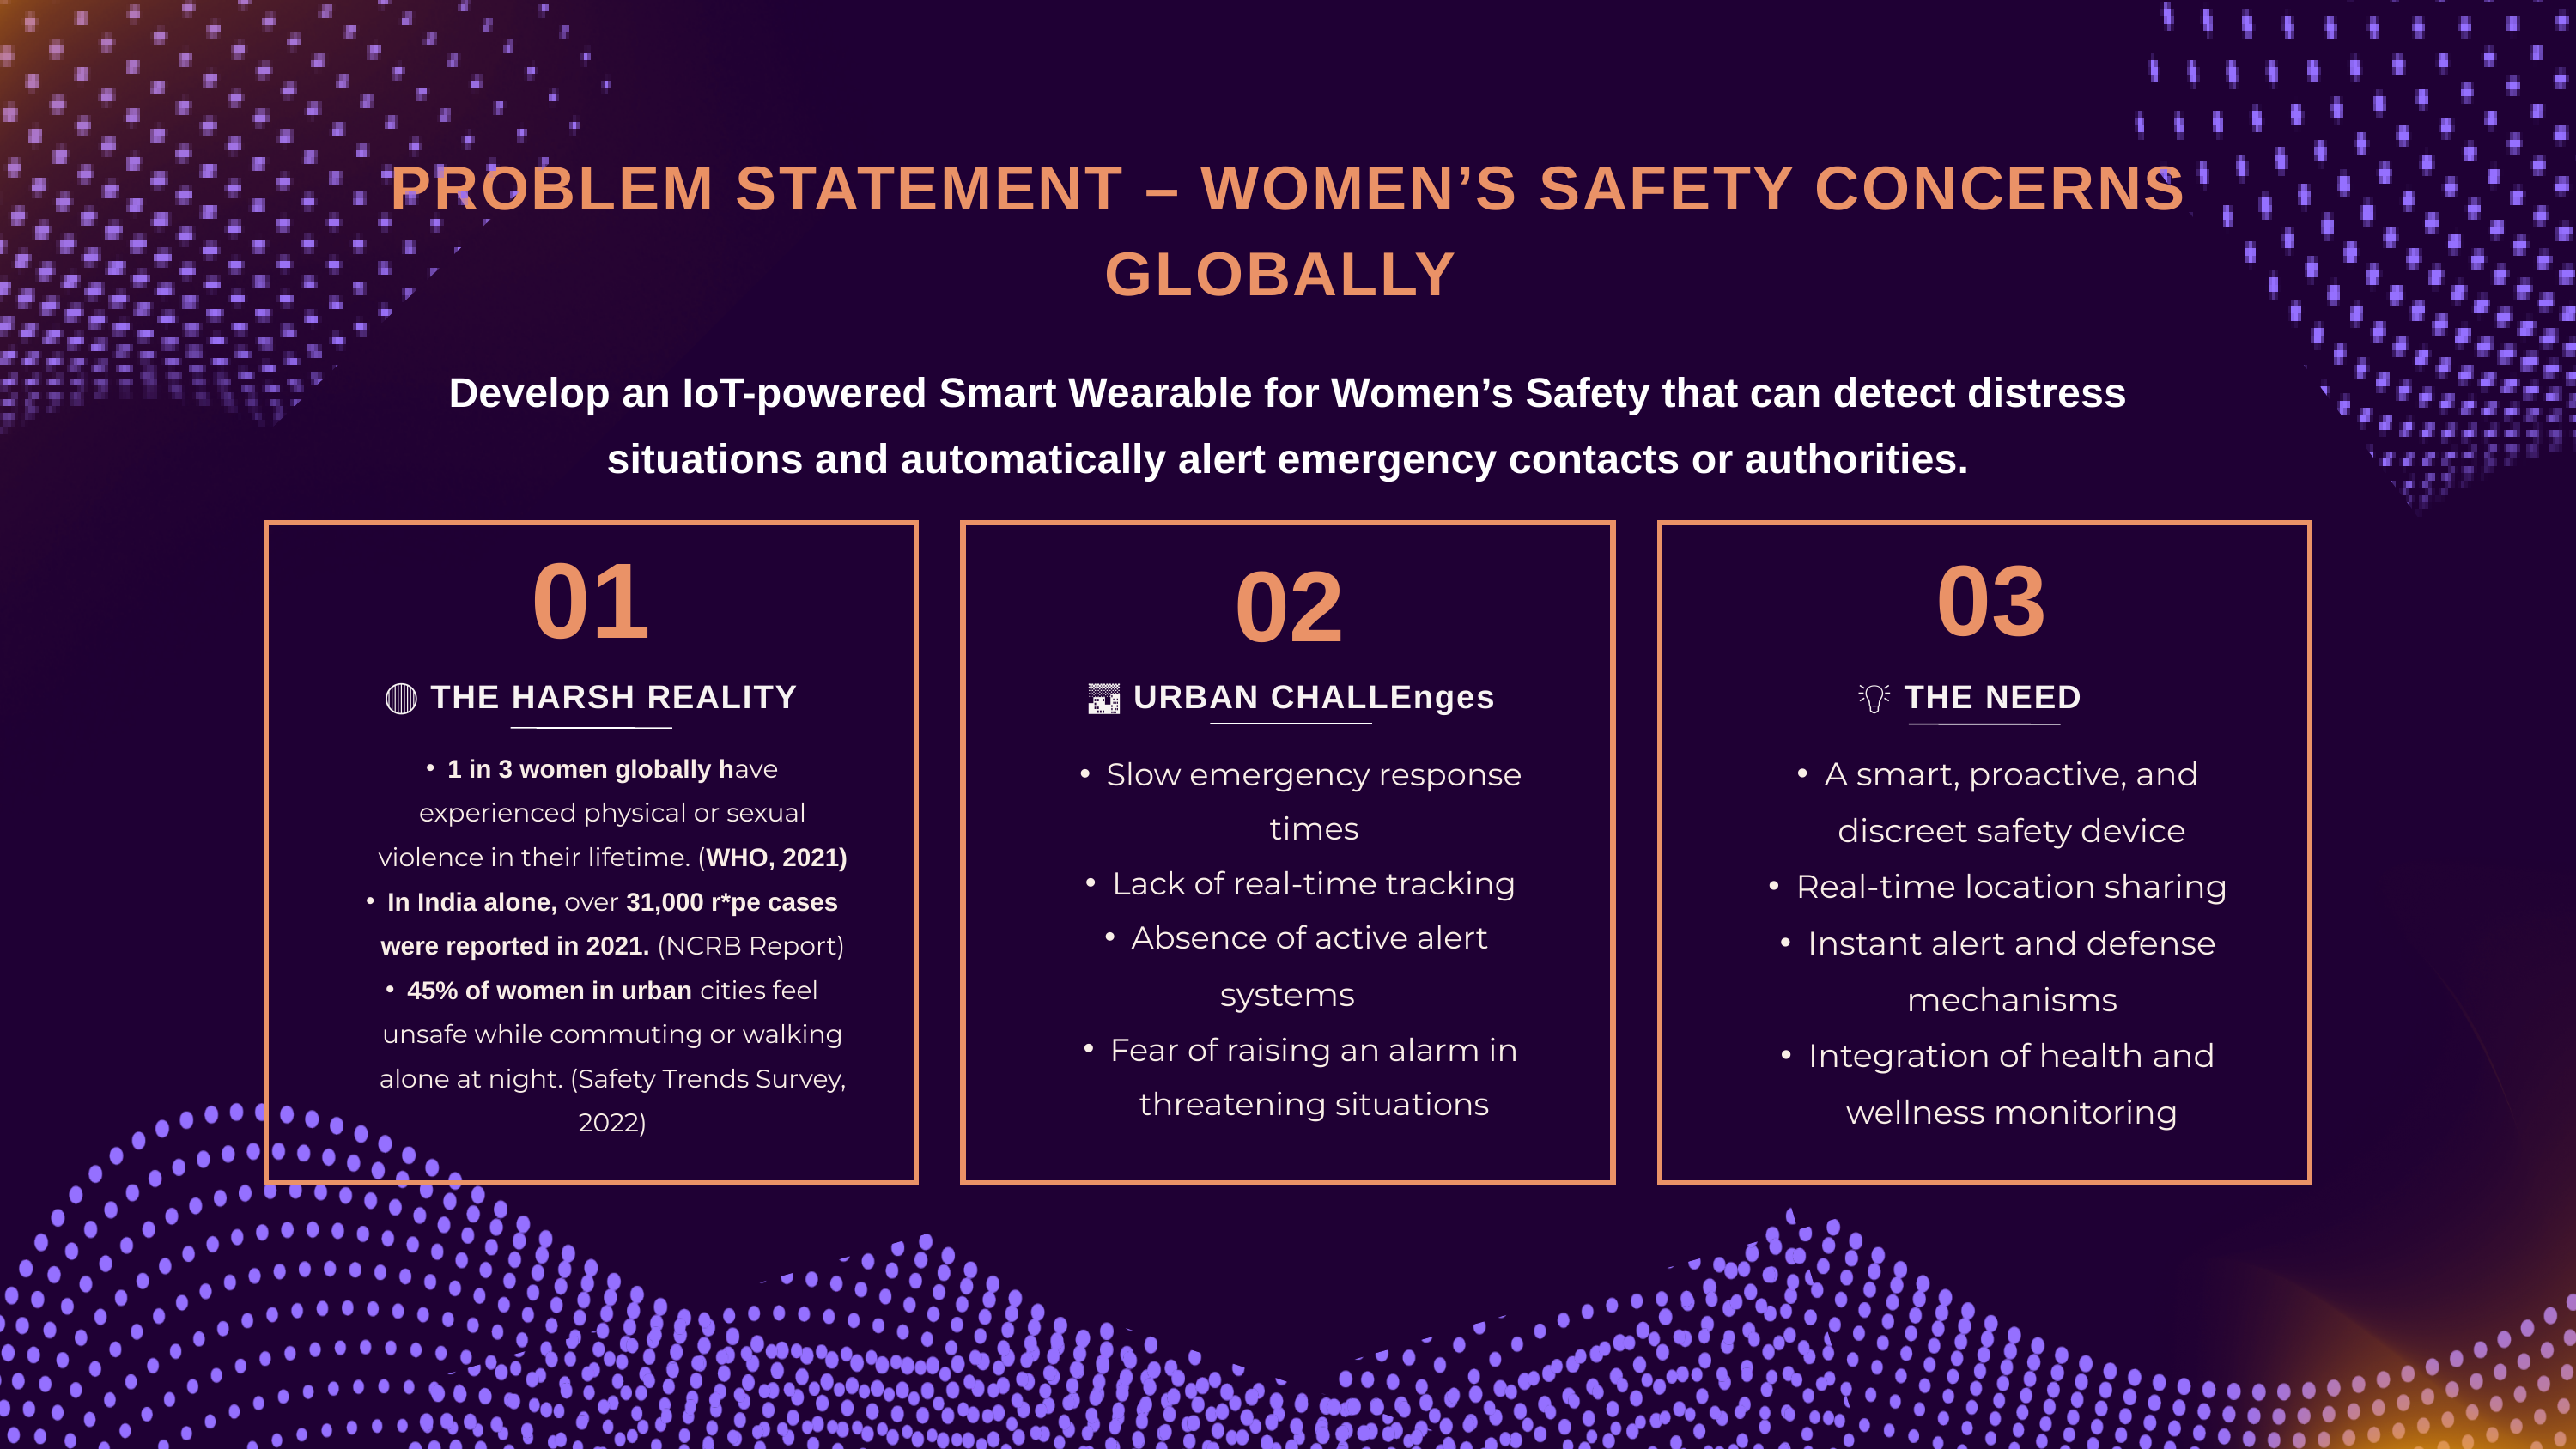

PROBLEM STATEMENT – WOMEN’S SAFETY CONCERNS GLOBALLY
Develop an IoT-powered Smart Wearable for Women’s Safety that can detect distress situations and automatically alert emergency contacts or authorities.
01
03
02

🔴 THE HARSH REALITY
🌆 URBAN CHALLEnges
💡 THE NEED

A smart, proactive, and discreet safety device
Real-time location sharing
Instant alert and defense mechanisms
Integration of health and wellness monitoring
Slow emergency response times
Lack of real-time tracking
Absence of active alert
systems
Fear of raising an alarm in threatening situations
1 in 3 women globally have experienced physical or sexual violence in their lifetime. (WHO, 2021)
In India alone, over 31,000 r*pe cases were reported in 2021. (NCRB Report)
45% of women in urban cities feel unsafe while commuting or walking alone at night. (Safety Trends Survey, 2022)